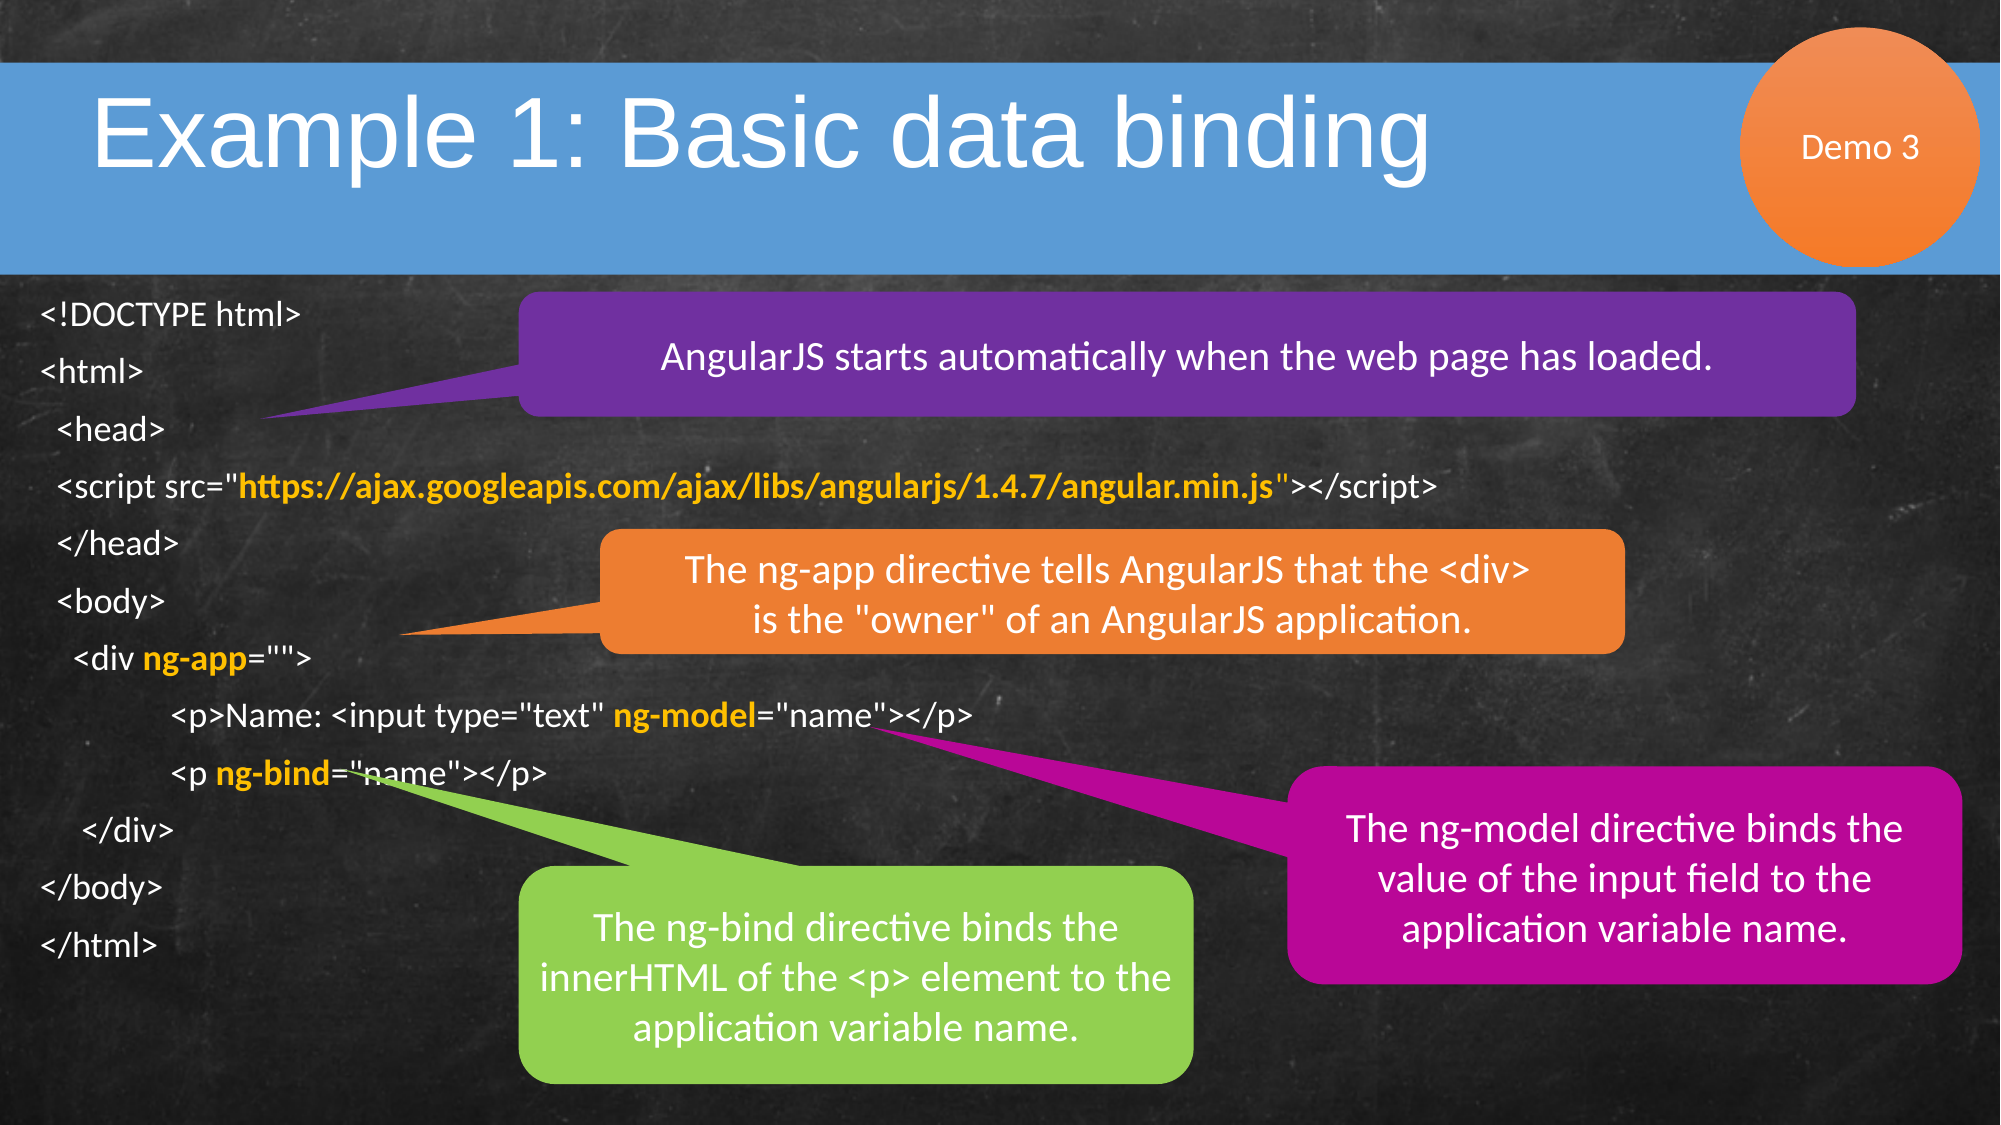

Demo 3
Example 1: Basic data binding

<!DOCTYPE html>
<html>
  <head>
  <script src="https://ajax.googleapis.com/ajax/libs/angularjs/1.4.7/angular.min.js"></script>
  </head>
  <body>
    <div ng-app="">
 	<p>Name: <input type="text" ng-model="name"></p>
 	<p ng-bind="name"></p>
     </div>
</body>
</html>
AngularJS starts automatically when the web page has loaded.
The ng-app directive tells AngularJS that the <div>
is the "owner" of an AngularJS application.
The ng-model directive binds the value of the input field to the application variable name.
The ng-bind directive binds the innerHTML of the <p> element to the application variable name.